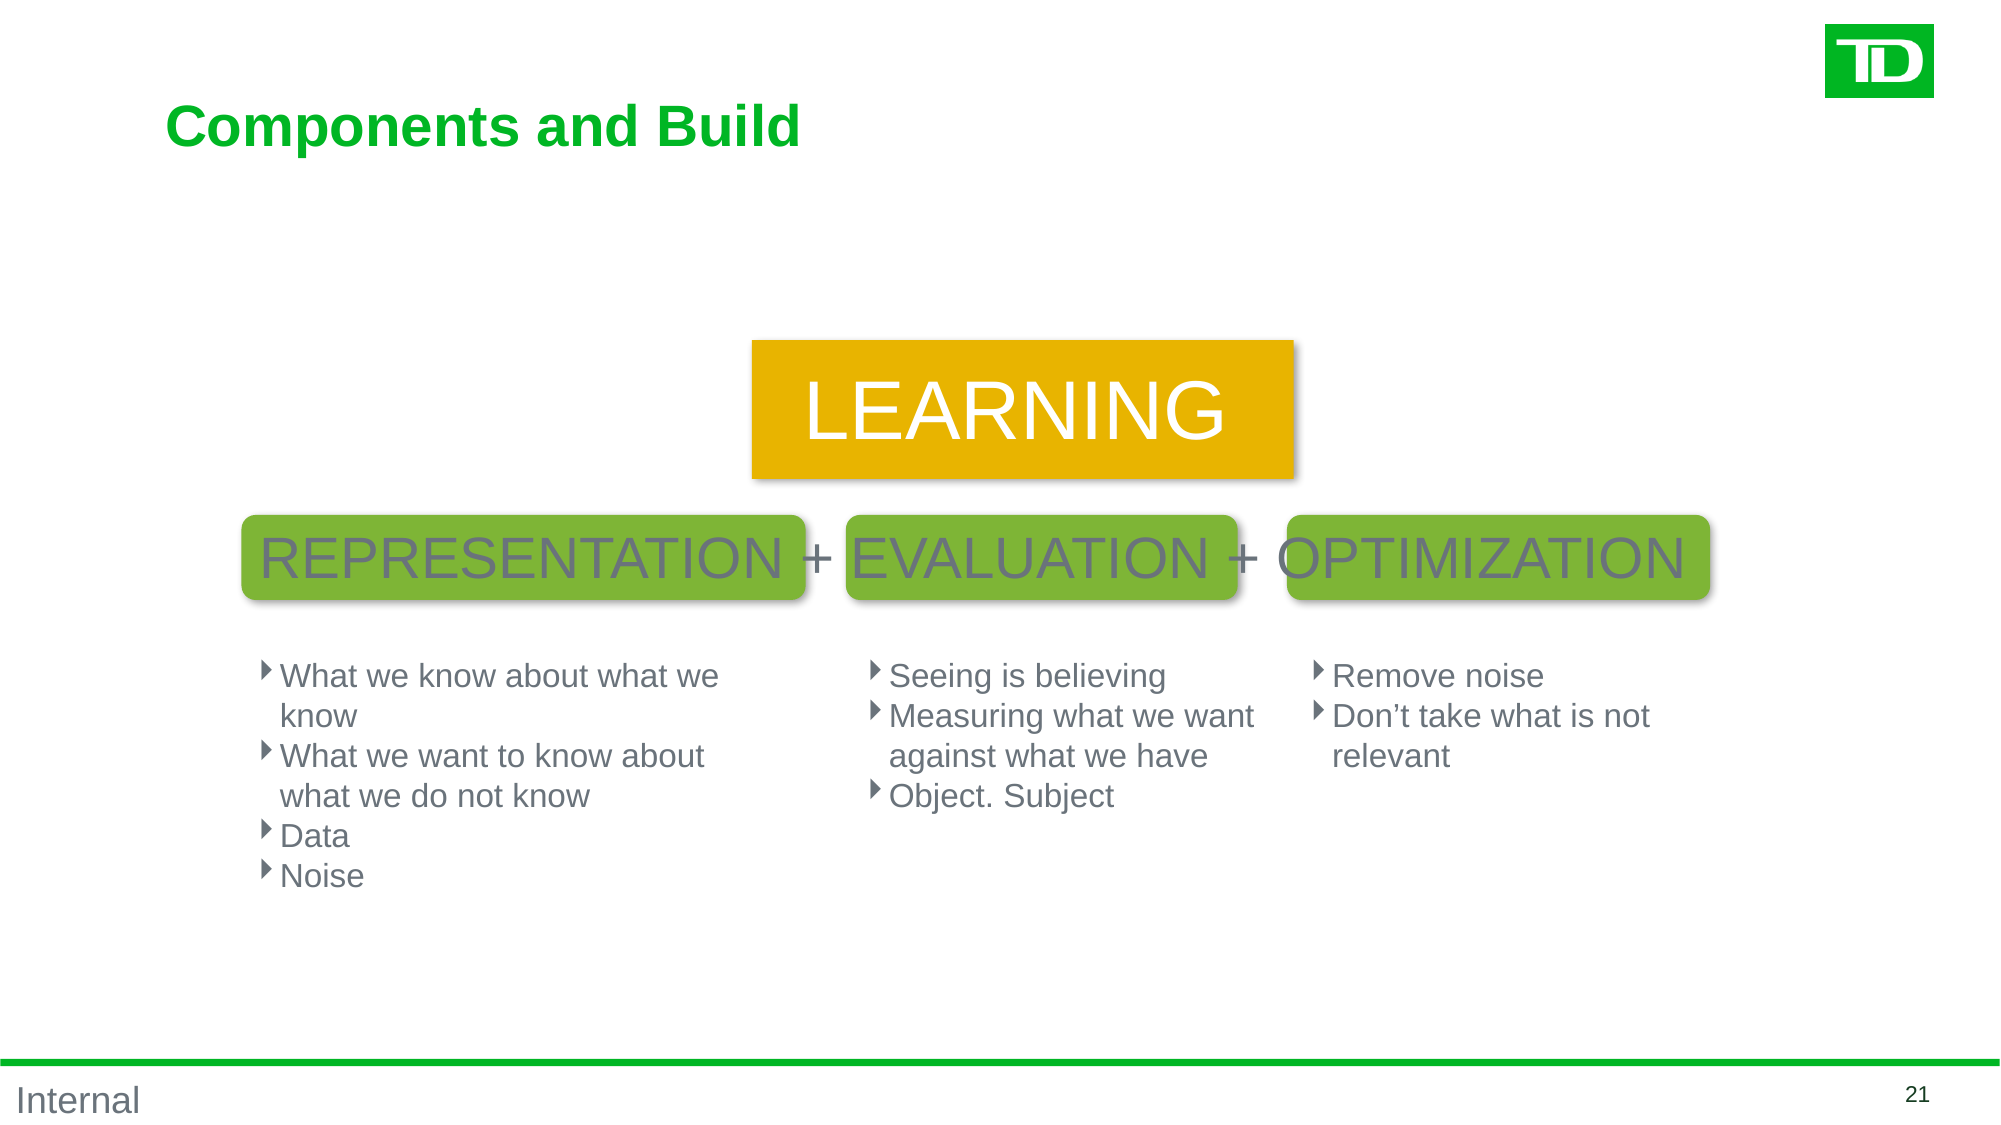

# Components and Build

   LEARNING
REPRESENTATION + EVALUATION + OPTIMIZATION

What we know about what we know
What we want to know about what we do not know
Data
Noise
Seeing is believing
Measuring what we want against what we have
Object. Subject
Remove noise
Don’t take what is not relevant
21